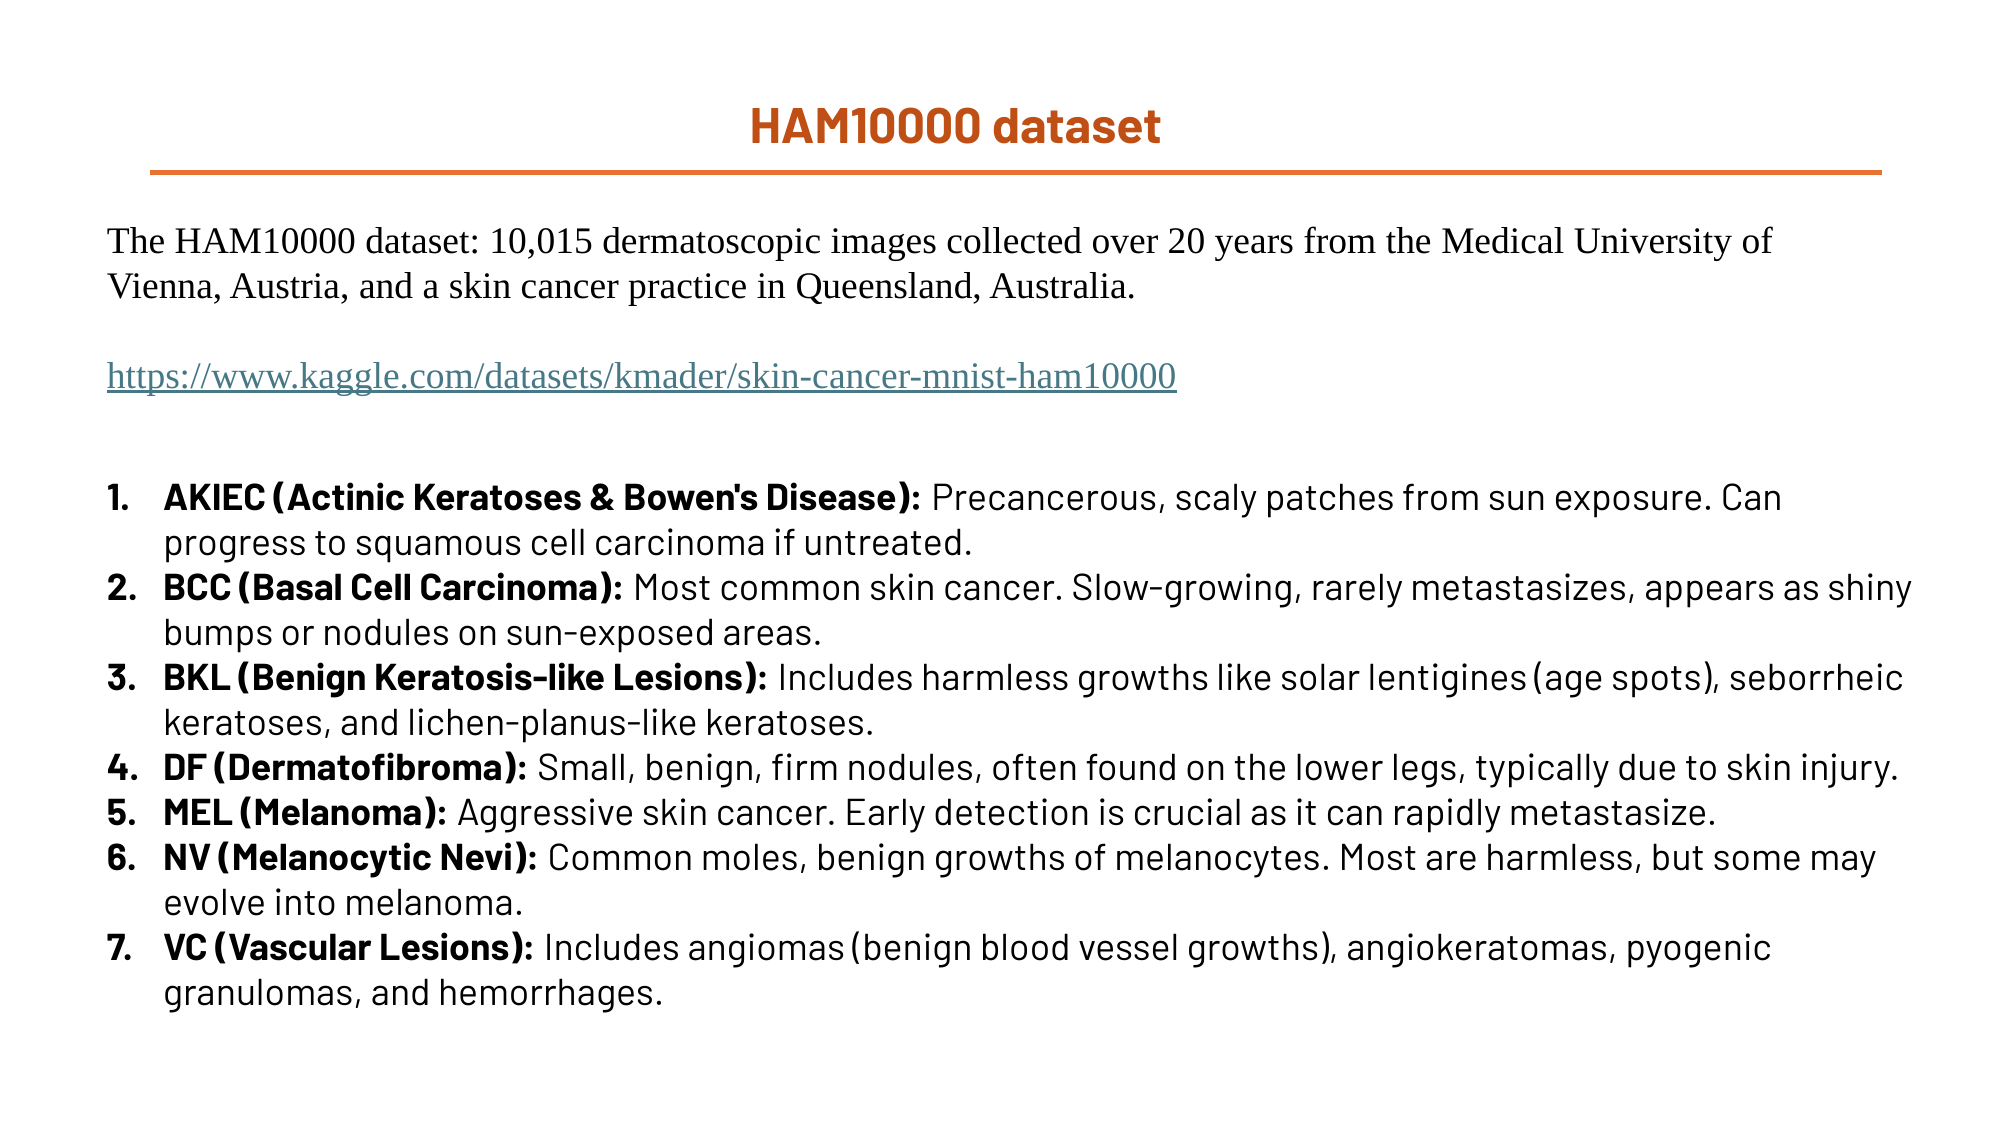

HAM10000 dataset
The HAM10000 dataset: 10,015 dermatoscopic images collected over 20 years from the Medical University of Vienna, Austria, and a skin cancer practice in Queensland, Australia.

https://www.kaggle.com/datasets/kmader/skin-cancer-mnist-ham10000

AKIEC (Actinic Keratoses & Bowen's Disease): Precancerous, scaly patches from sun exposure. Can progress to squamous cell carcinoma if untreated.
BCC (Basal Cell Carcinoma): Most common skin cancer. Slow-growing, rarely metastasizes, appears as shiny bumps or nodules on sun-exposed areas.
BKL (Benign Keratosis-like Lesions): Includes harmless growths like solar lentigines (age spots), seborrheic keratoses, and lichen-planus-like keratoses.
DF (Dermatofibroma): Small, benign, firm nodules, often found on the lower legs, typically due to skin injury.
MEL (Melanoma): Aggressive skin cancer. Early detection is crucial as it can rapidly metastasize.
NV (Melanocytic Nevi): Common moles, benign growths of melanocytes. Most are harmless, but some may evolve into melanoma.
VC (Vascular Lesions): Includes angiomas (benign blood vessel growths), angiokeratomas, pyogenic granulomas, and hemorrhages.